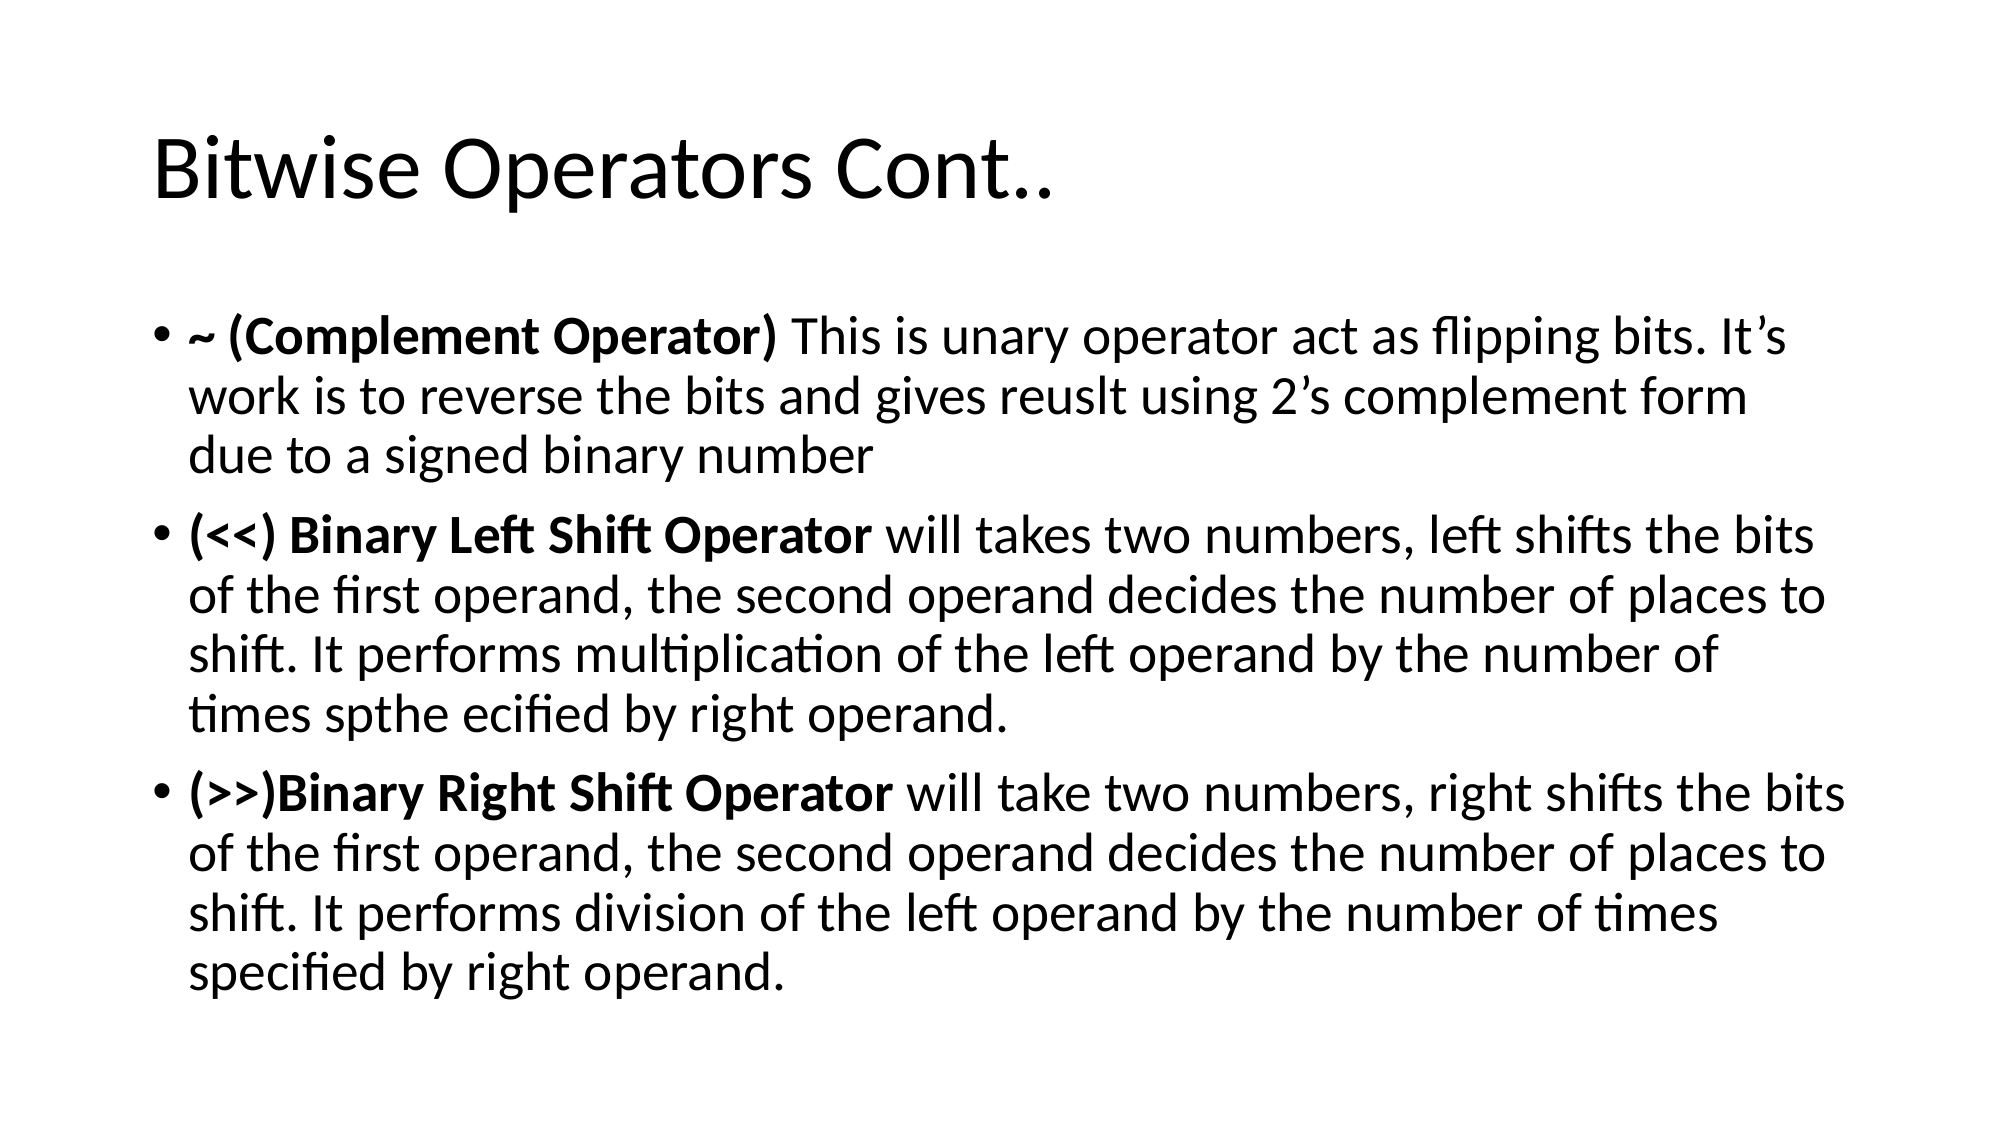

# Bitwise Operators Cont..
~ (Complement Operator) This is unary operator act as flipping bits. It’s work is to reverse the bits and gives reuslt using 2’s complement form due to a signed binary number
(<<) Binary Left Shift Operator will takes two numbers, left shifts the bits of the first operand, the second operand decides the number of places to shift. It performs multiplication of the left operand by the number of times spthe ecified by right operand.
(>>)Binary Right Shift Operator will take two numbers, right shifts the bits of the first operand, the second operand decides the number of places to shift. It performs division of the left operand by the number of times specified by right operand.